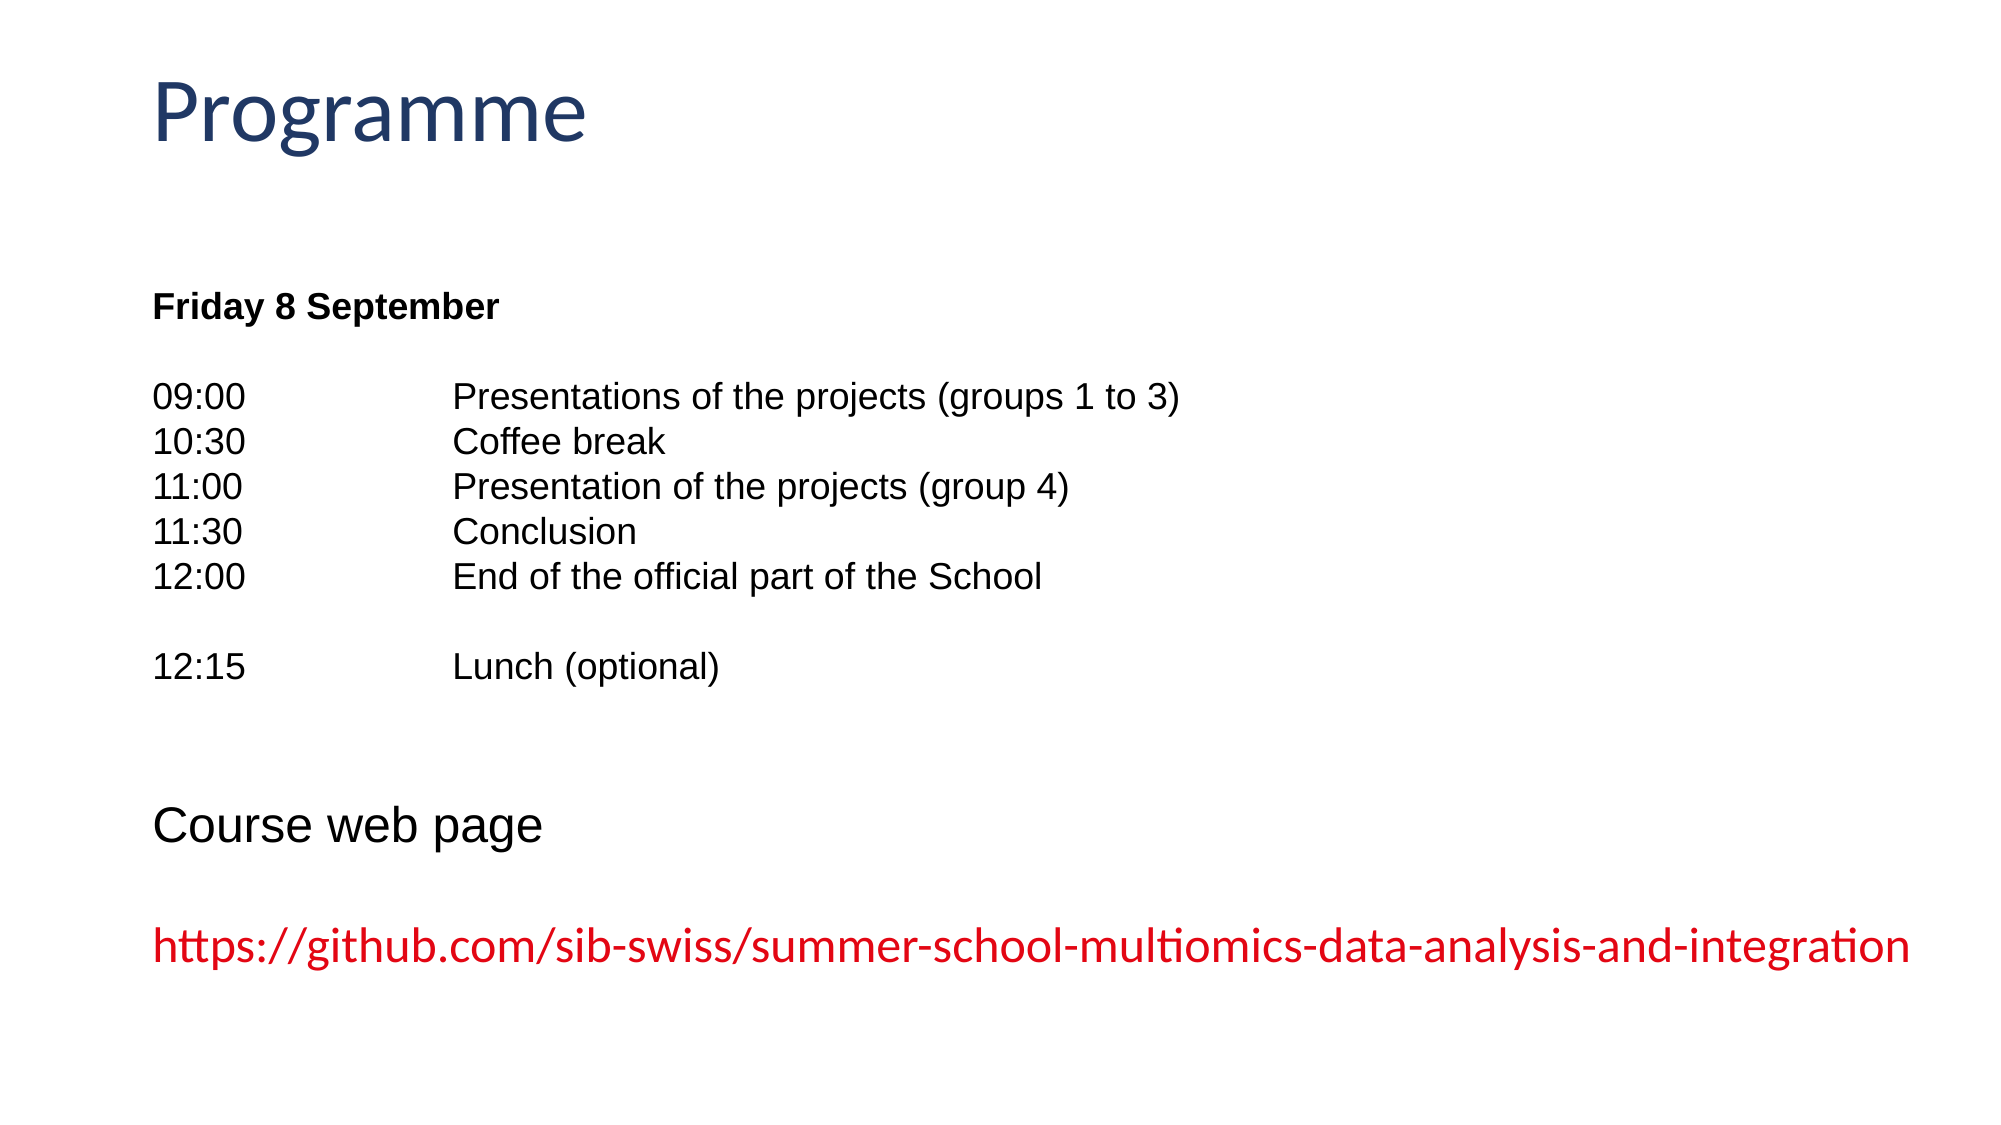

# Programme
Friday 8 September

09:00		Presentations of the projects (groups 1 to 3)
10:30		Coffee break
11:00 		Presentation of the projects (group 4)
11:30 		Conclusion
12:00 		End of the official part of the School

12:15 		Lunch (optional)

Course web page

https://github.com/sib-swiss/summer-school-multiomics-data-analysis-and-integration